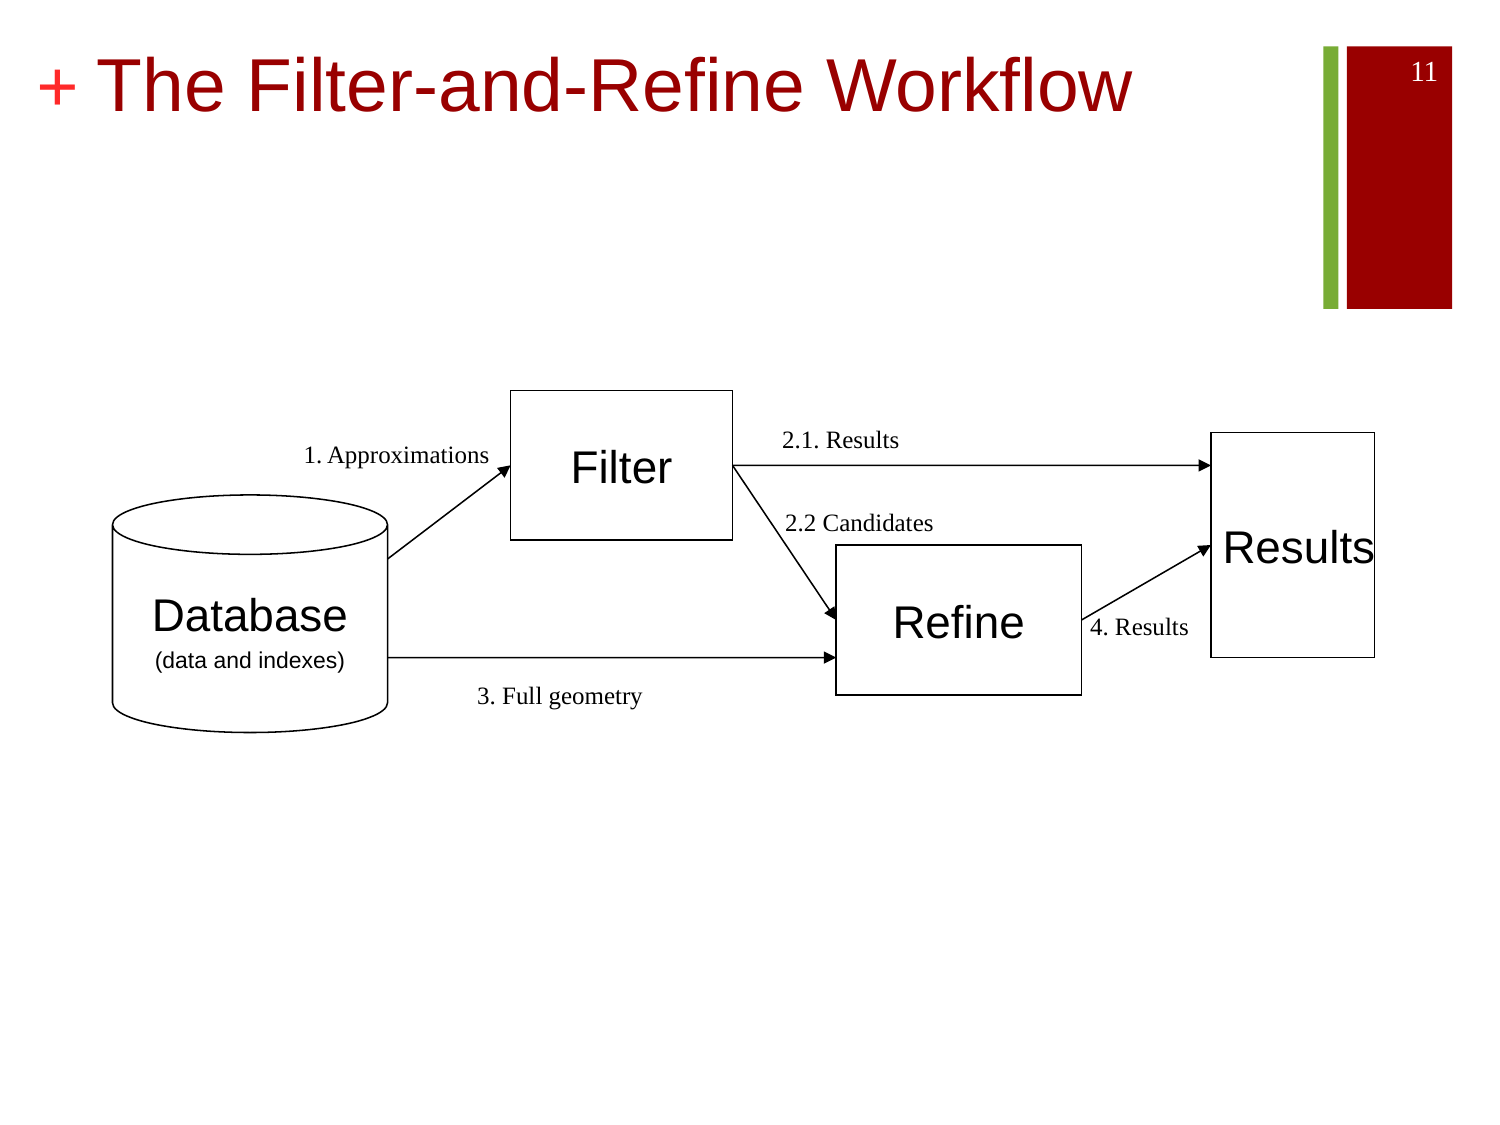

# The Filter-and-Refine Workflow
11
Filter
2.1. Results
1. Approximations
 Results

Database
(data and indexes)
2.2 Candidates
Refine
4. Results

3. Full geometry